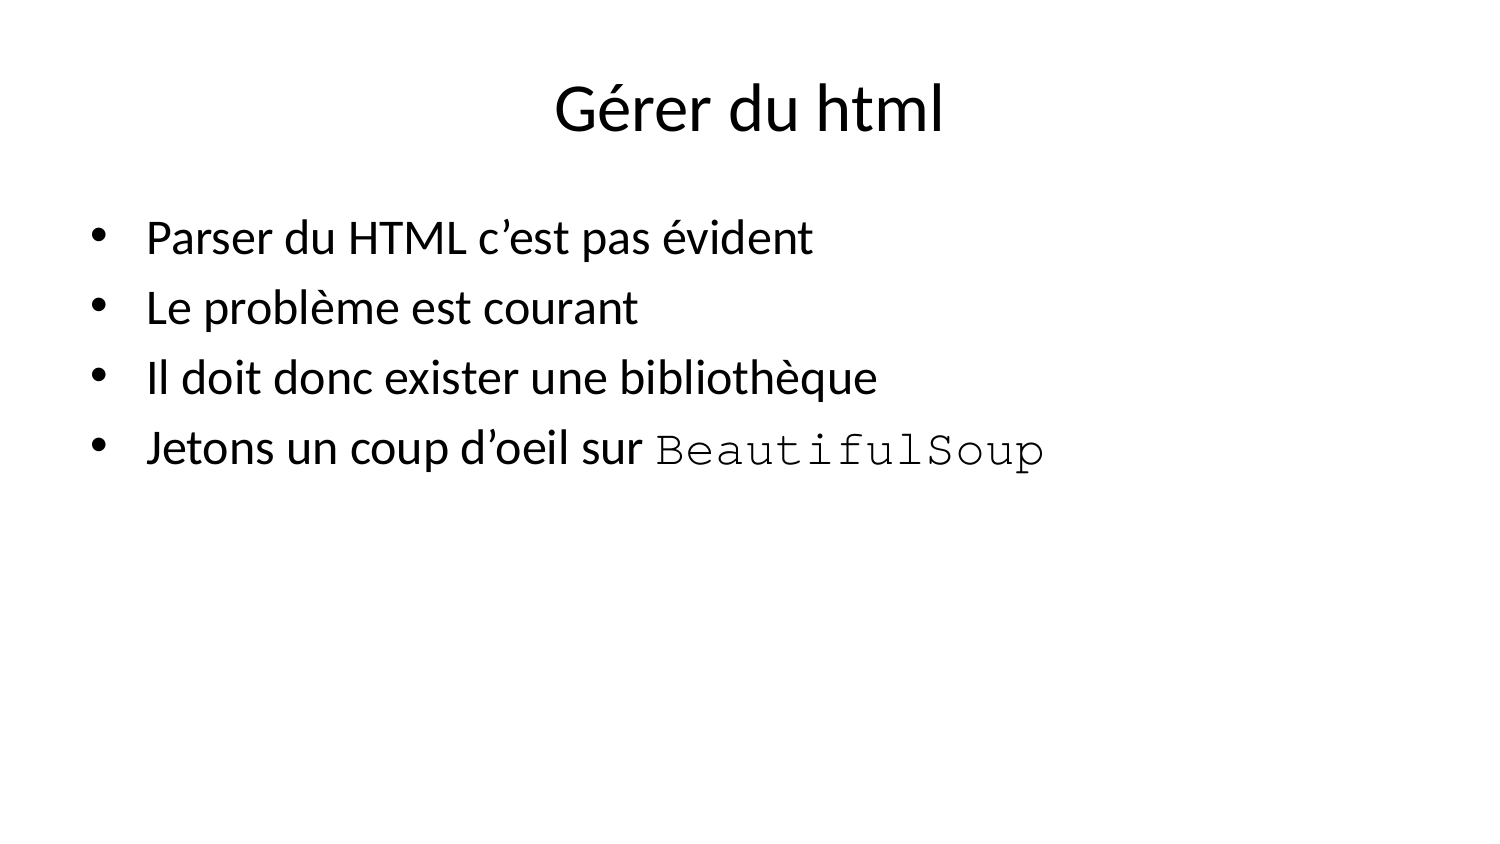

# Gérer du html
Parser du HTML c’est pas évident
Le problème est courant
Il doit donc exister une bibliothèque
Jetons un coup d’oeil sur BeautifulSoup